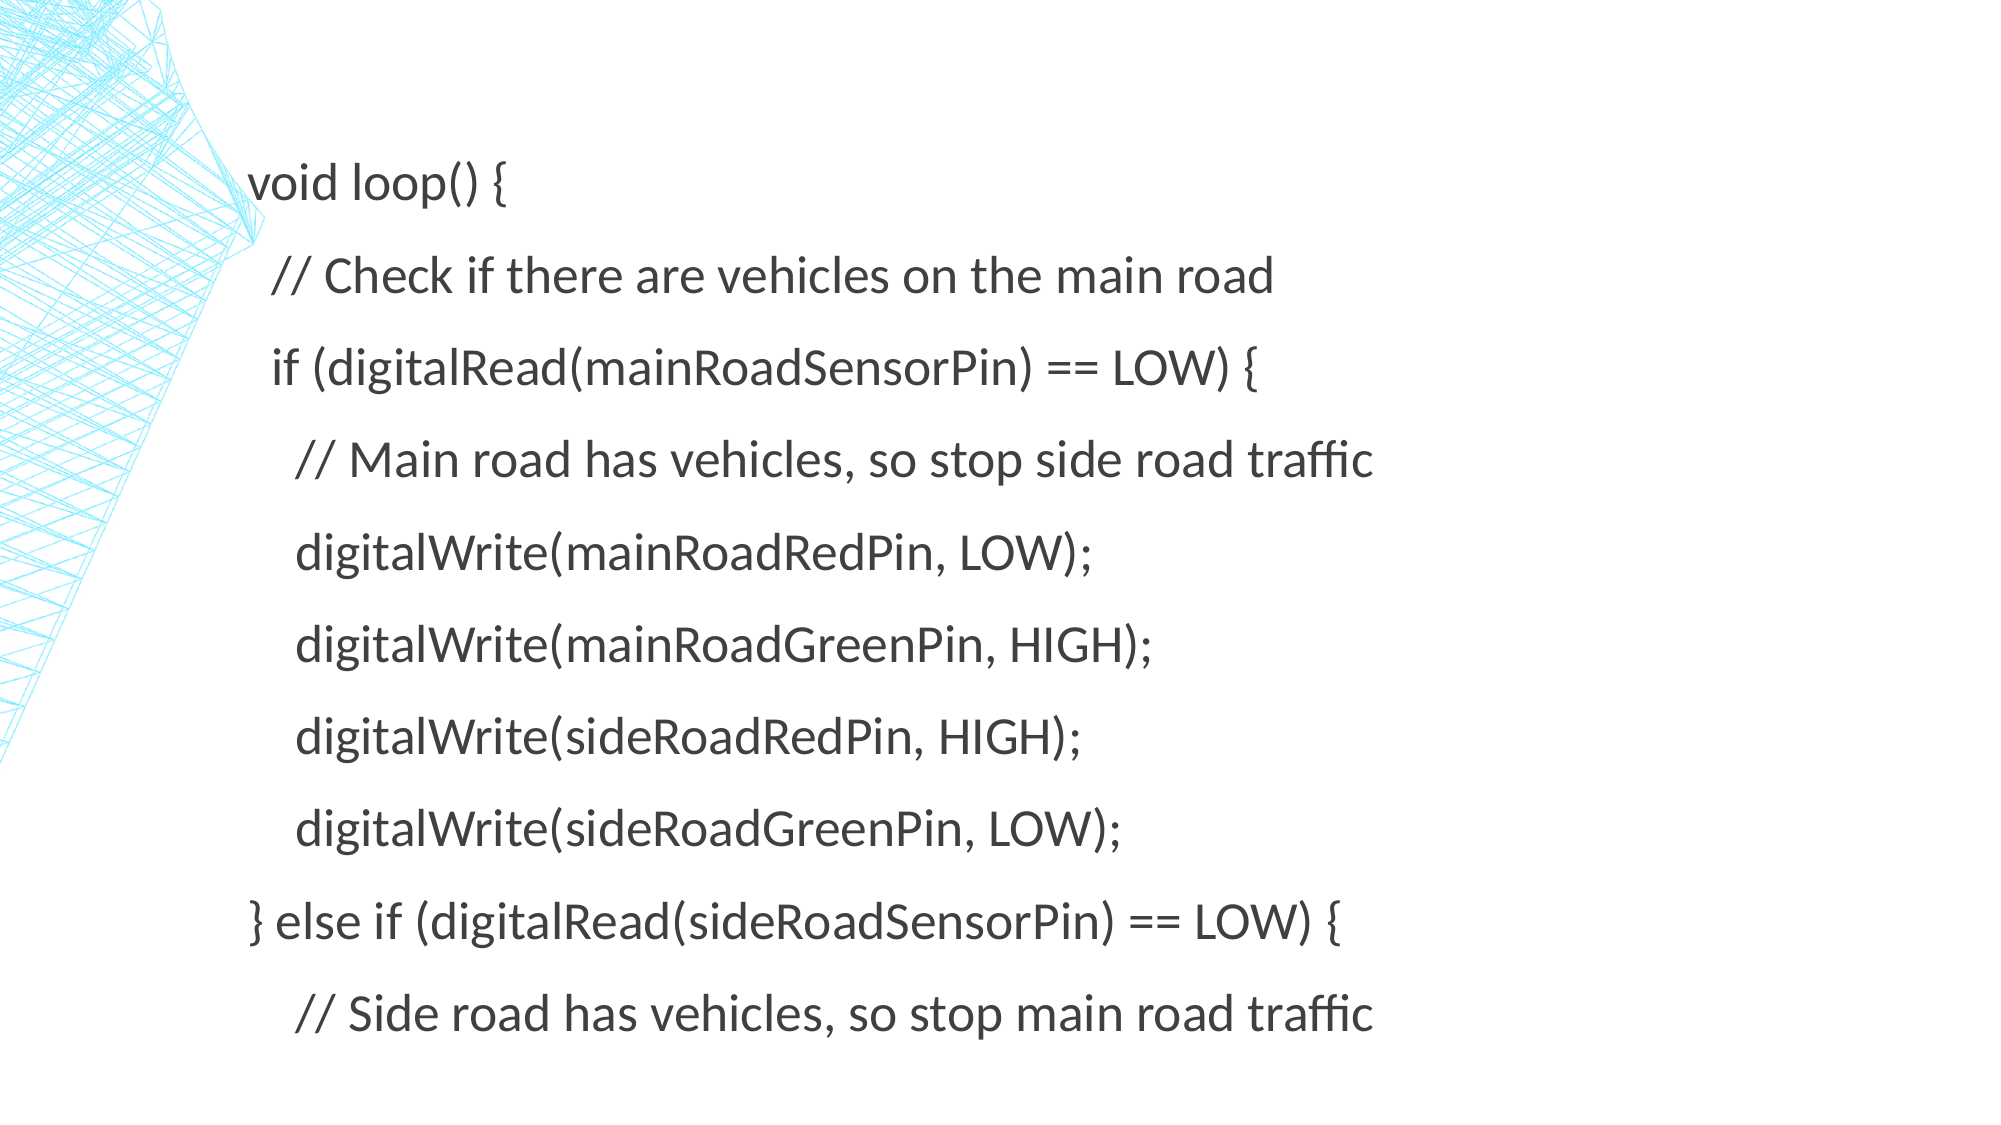

void loop() {
  // Check if there are vehicles on the main road
  if (digitalRead(mainRoadSensorPin) == LOW) {
    // Main road has vehicles, so stop side road traffic
    digitalWrite(mainRoadRedPin, LOW);
    digitalWrite(mainRoadGreenPin, HIGH);
    digitalWrite(sideRoadRedPin, HIGH);
    digitalWrite(sideRoadGreenPin, LOW);
} else if (digitalRead(sideRoadSensorPin) == LOW) {
    // Side road has vehicles, so stop main road traffic